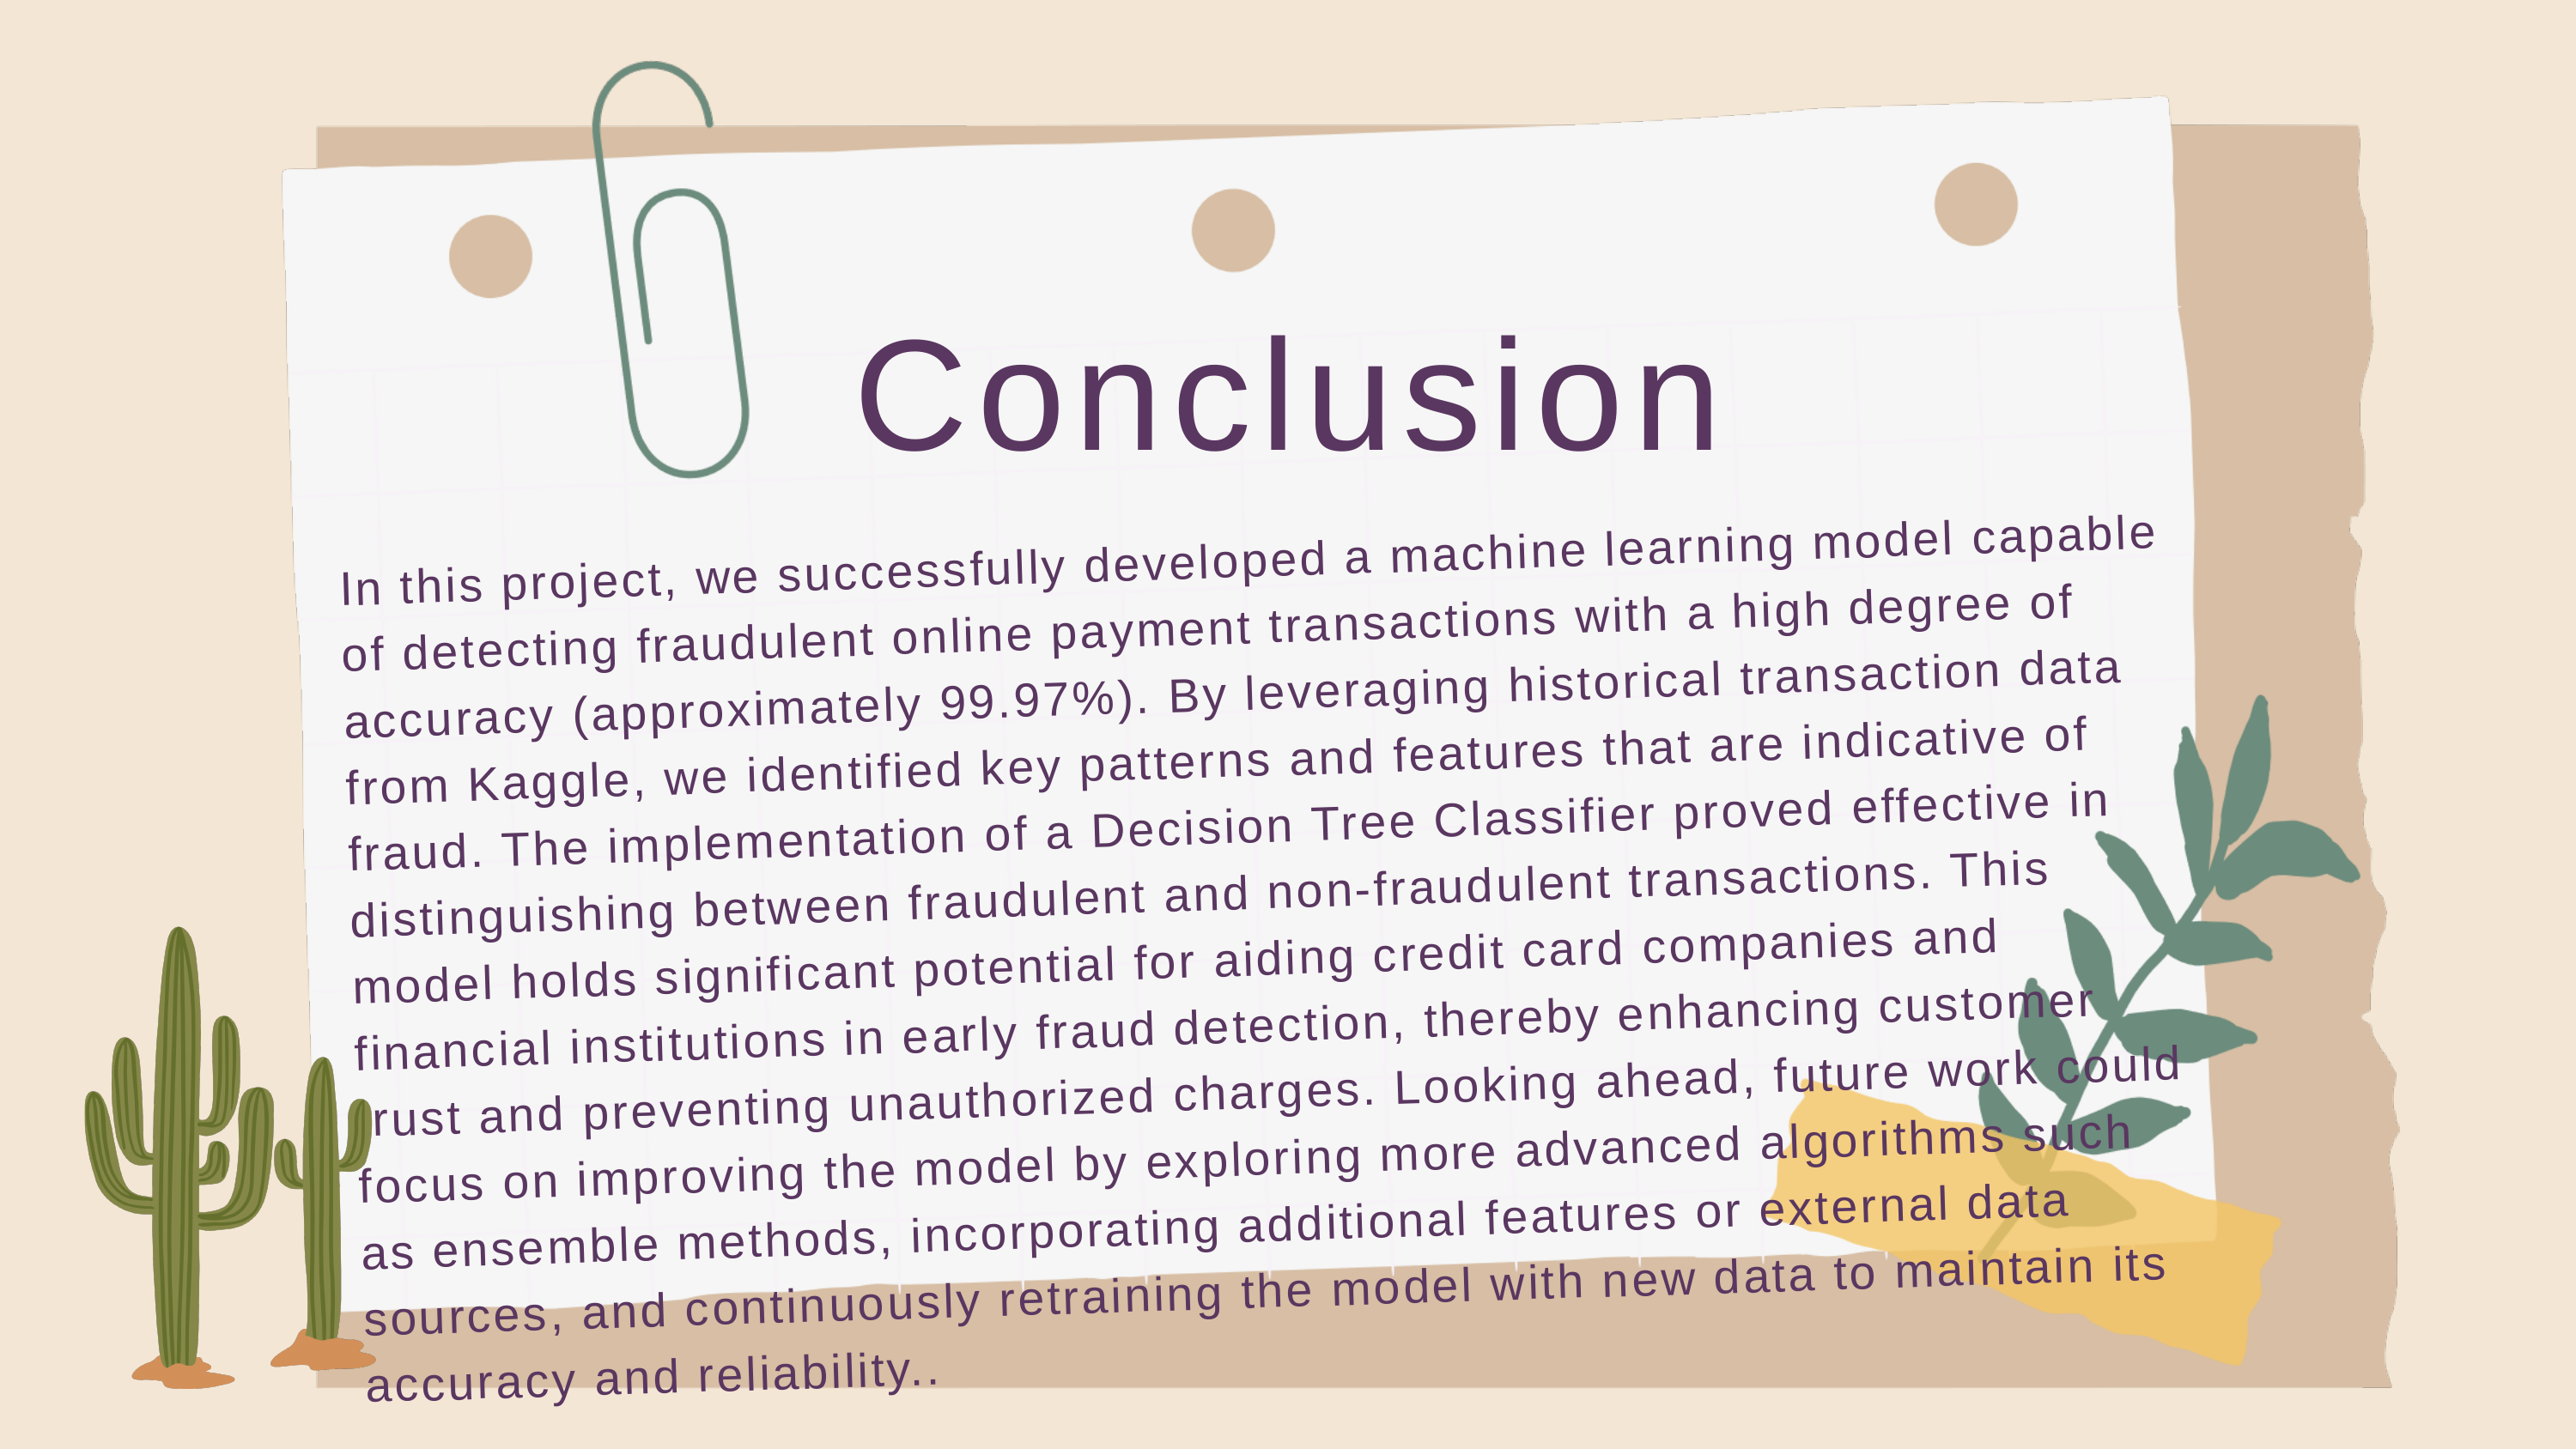

Conclusion
In this project, we successfully developed a machine learning model capable of detecting fraudulent online payment transactions with a high degree of accuracy (approximately 99.97%). By leveraging historical transaction data from Kaggle, we identified key patterns and features that are indicative of fraud. The implementation of a Decision Tree Classifier proved effective in distinguishing between fraudulent and non-fraudulent transactions. This model holds significant potential for aiding credit card companies and financial institutions in early fraud detection, thereby enhancing customer trust and preventing unauthorized charges. Looking ahead, future work could focus on improving the model by exploring more advanced algorithms such as ensemble methods, incorporating additional features or external data sources, and continuously retraining the model with new data to maintain its accuracy and reliability..